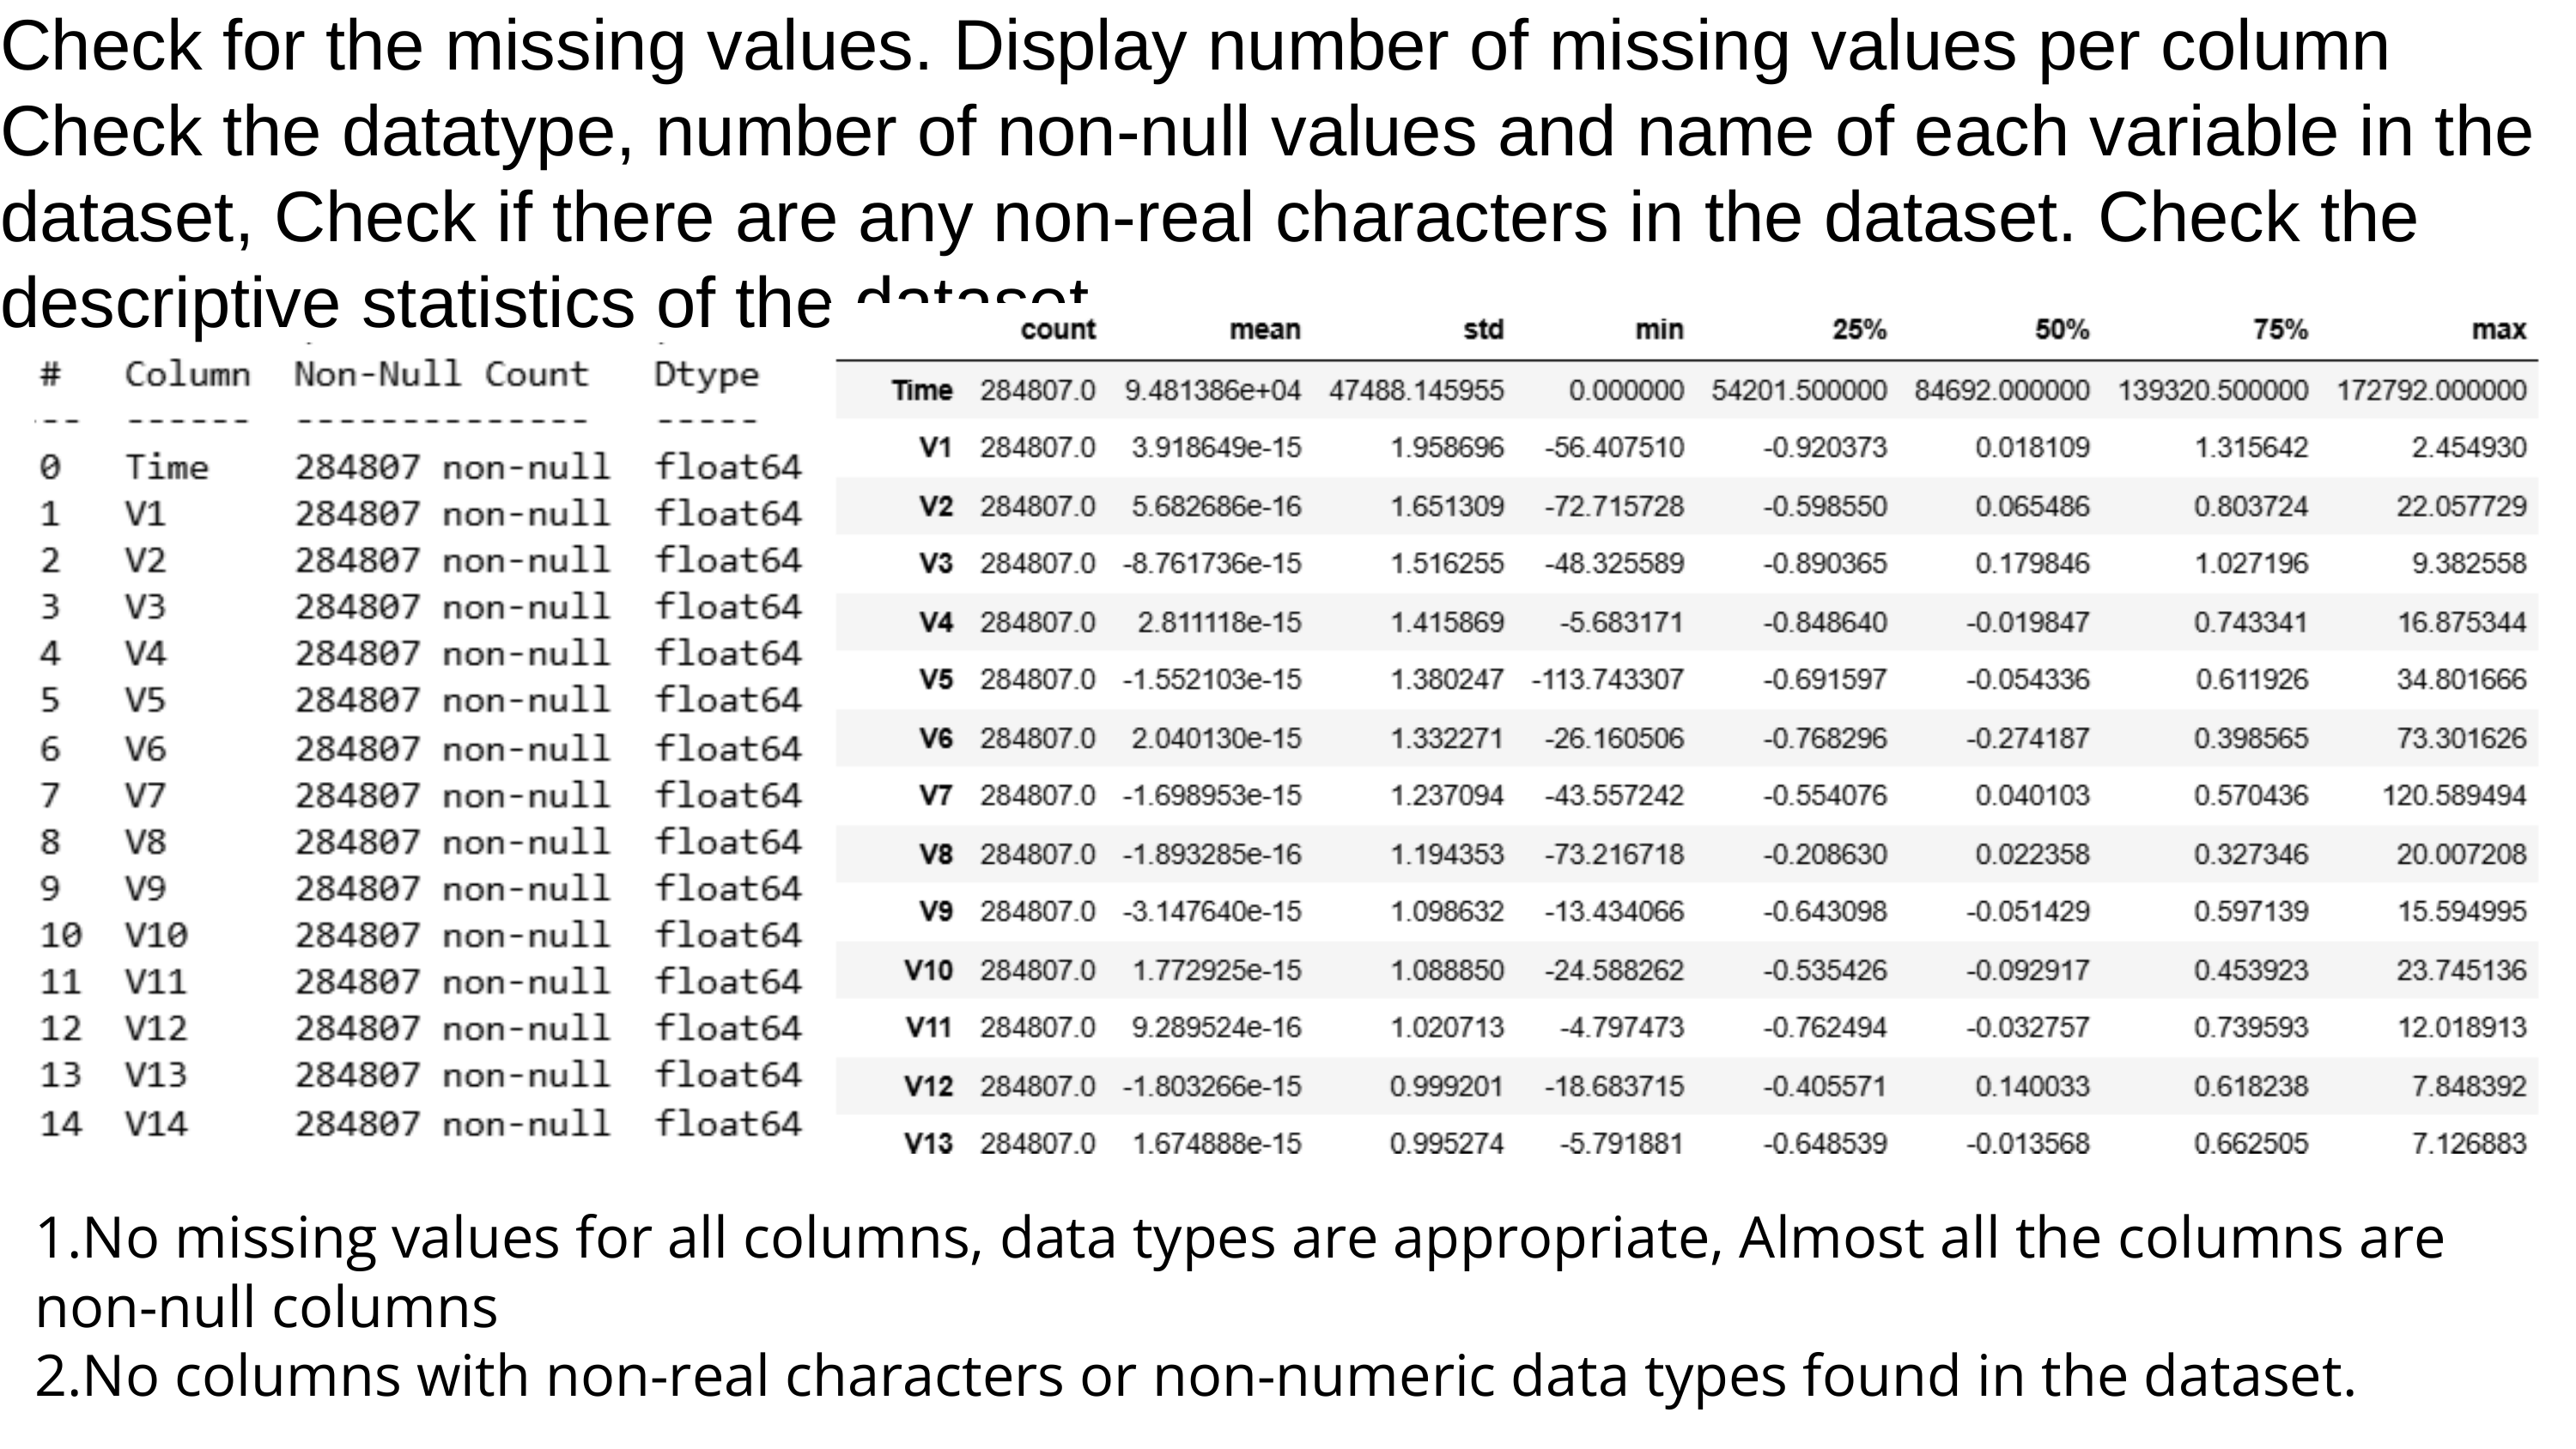

Check for the missing values. Display number of missing values per column Check the datatype, number of non-null values and name of each variable in the dataset, Check if there are any non-real characters in the dataset. Check the descriptive statistics of the dataset

1.No missing values for all columns, data types are appropriate, Almost all the columns are non-null columns
2.No columns with non-real characters or non-numeric data types found in the dataset.